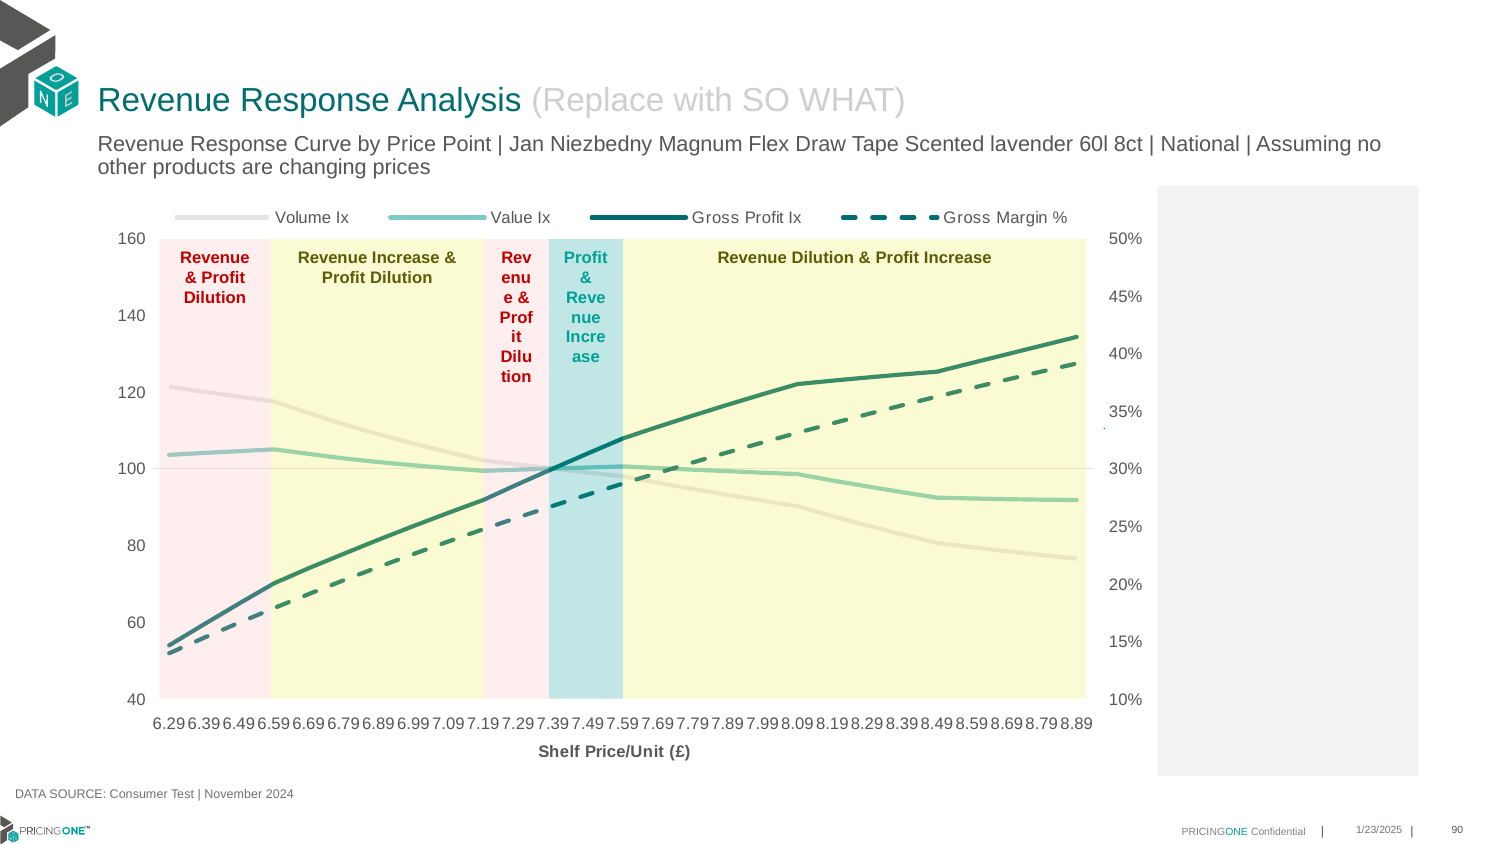

# Revenue Response Analysis (Replace with SO WHAT)

Revenue Response Curve by Price Point | Jan Niezbedny Magnum Flex Draw Tape Scented lavender 60l 8ct | National | Assuming no other products are changing prices

### Chart:

| Category | Volume Ix | Value Ix | Gross Profit Ix | Gross Margin % |
|---|---|---|---|---|
| 6.29 | 121.29925109843987 | 103.57543248267125 | 53.934973423829526 | 0.139566941530589 |
| 6.39 | 119.99257400903156 | 104.05450482056804 | 59.42487787352682 | 0.1530322476099227 |
| 6.49 | 118.7178337278875 | 104.52663939593694 | 64.79882766731589 | 0.16608259818604099 |
| 6.59 | 117.47372004848475 | 104.99195586887768 | 70.06096924184023 | 0.17873688349429556 |
| 6.69 | 114.45167875774254 | 103.80802072861106 | 74.03525501891382 | 0.19101286430902914 |
| 6.79 | 111.53484816233092 | 102.64143634674534 | 77.7757446216772 | 0.20292725511449244 |
| 6.89 | 108.93440129348322 | 101.69567842690257 | 81.45728257759511 | 0.21449580003300497 |
| 6.99 | 106.51045293395262 | 100.84832170478025 | 85.01629397711415 | 0.22573334223568026 |
| 7.09 | 104.24411354067453 | 100.08818155300831 | 88.46362301106953 | 0.23665388747918245 |
| 7.19 | 102.11888119185828 | 99.40540980987623 | 91.80841746933389 | 0.24727066234039013 |
| 7.29 | 101.05045902212343 | 99.70799793789503 | 95.94952685972208 | 0.2575961676580803 |
| 7.39 | 100.0 | 100.0 | 100.0 | 0.2676422276356433 |
| 7.49 | 98.96712259404312 | 100.28175802379793 | 103.96219823979582 | 0.27742003501033446 |
| 7.59 | 97.95145217452732 | 100.55360004504898 | 107.83841134943066 | 0.286940192651832 |
| 7.69 | 96.29004449971394 | 100.1263282411771 | 110.86228951171609 | 0.29621275191513713 |
| 7.79 | 94.68478957025623 | 99.71431150029295 | 113.78544013372837 | 0.30524724803946157 |
| 7.89 | 93.13227877745167 | 99.3161256580318 | 116.6121528947813 | 0.3140527328551846 |
| 7.99 | 91.62944866571667 | 98.9305415269743 | 119.34647379602721 | 0.32263780503471945 |
| 8.09 | 90.17357787061066 | 98.55654401239596 | 121.99228912494289 | 0.3310106380998027 |
| 8.19 | 87.58572507571391 | 96.89559493727133 | 122.89036961060337 | 0.3391790063769725 |
| 8.29 | 85.13347049178678 | 95.3179252889736 | 123.72518290295864 | 0.3471503090744759 |
| 8.39 | 82.8081872091037 | 93.8191122296417 | 124.50427028043096 | 0.3549315926373546 |
| 8.49 | 80.60177941677827 | 92.39489177697824 | 125.23425023468675 | 0.3625295715226627 |
| 8.59 | 79.48895087718766 | 92.17798469090737 | 127.50557177228058 | 0.36995064752356305 |
| 8.69 | 78.44089877519515 | 92.00730424035632 | 129.7720575225493 | 0.3772009277591951 |
| 8.79 | 77.45103178934009 | 91.87762018954209 | 132.03223800621157 | 0.3842862414365648 |
| 8.89 | 76.51365248700674 | 91.78442376123984 | 134.28488831003065 | 0.3912121554811482 |
Revenue & Profit Dilution
Revenue Increase & Profit Dilution
Revenue & Profit Dilution
Profit & Revenue Increase
Revenue Dilution & Profit Increase

DATA SOURCE: Consumer Test | November 2024

1/23/2025
90